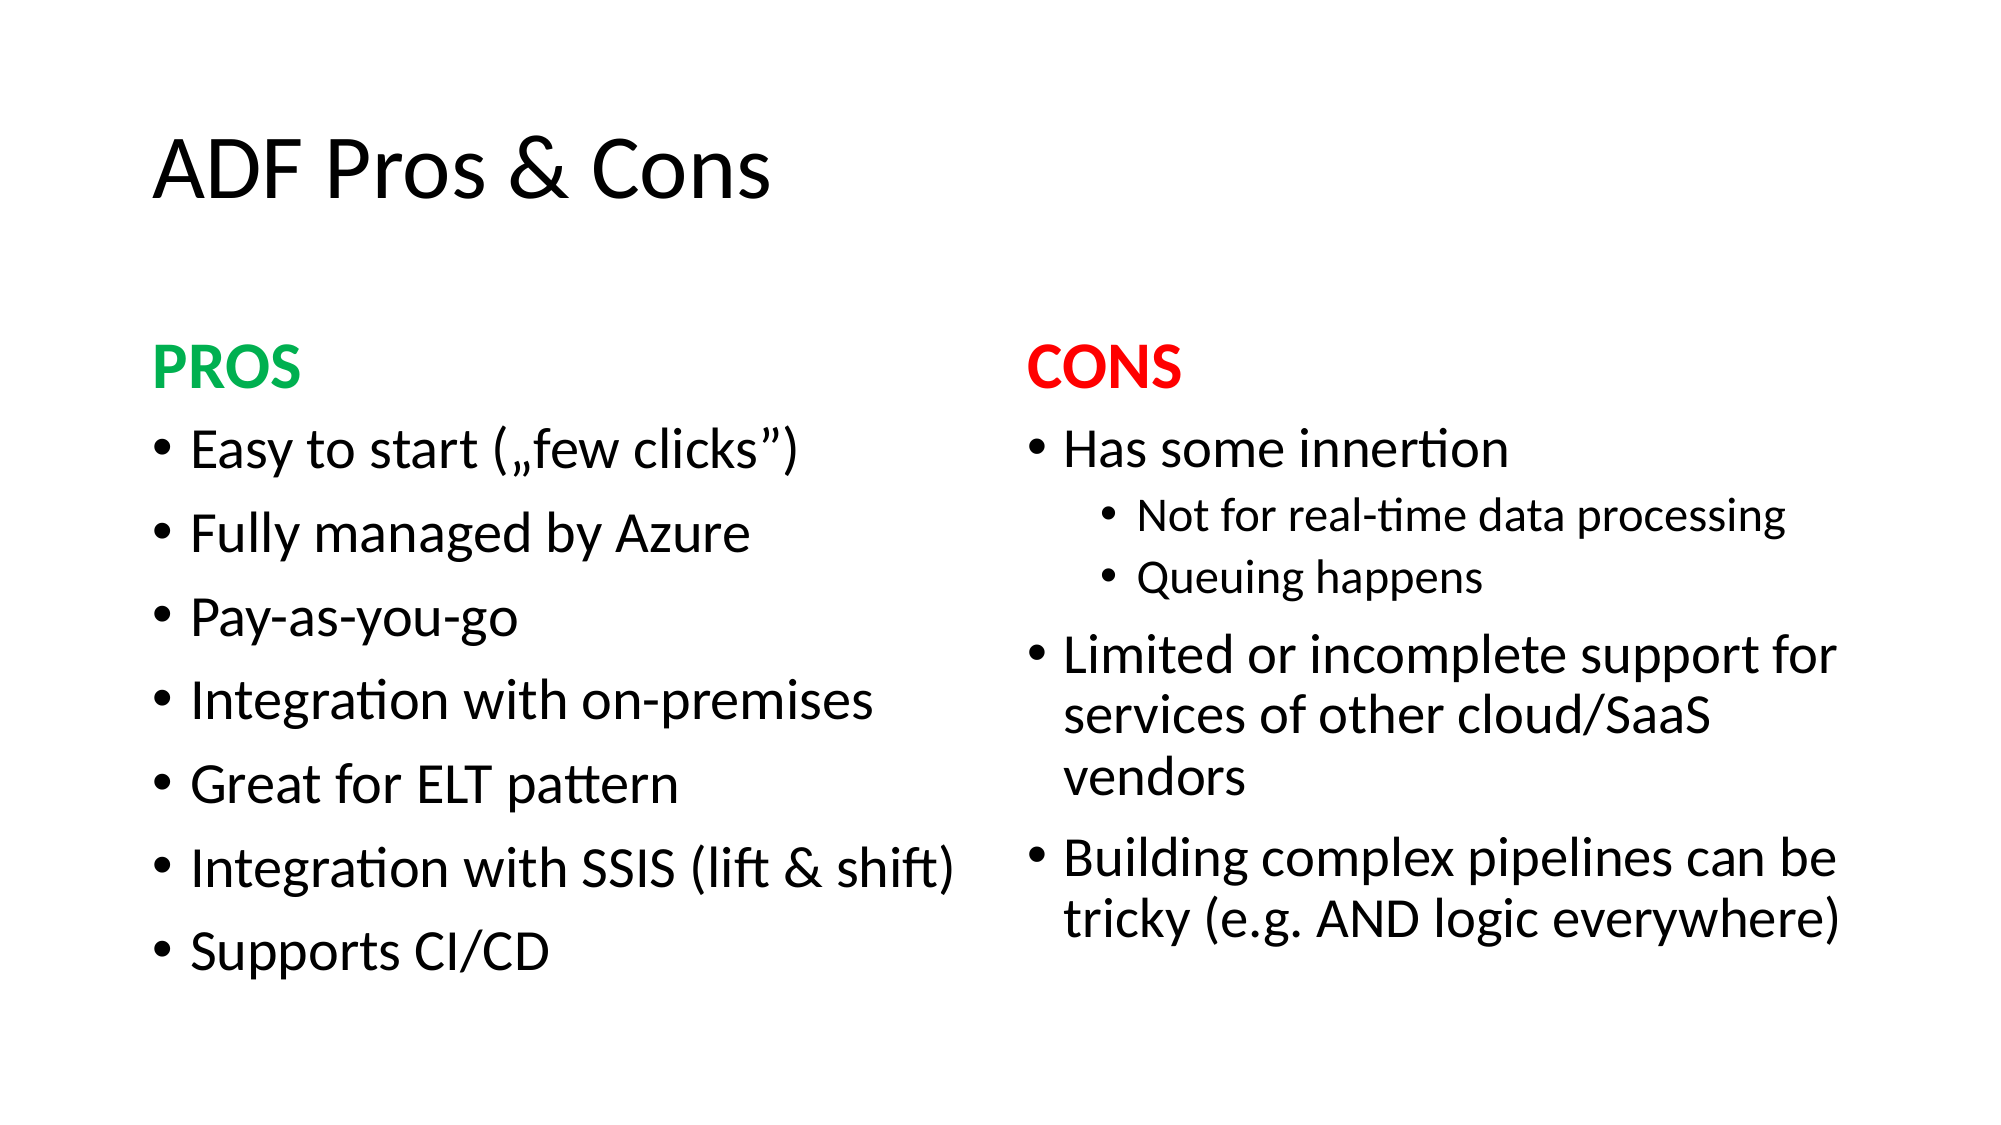

# ADF Pros & Cons
PROS
CONS
Easy to start („few clicks”)
Fully managed by Azure
Pay-as-you-go
Integration with on-premises
Great for ELT pattern
Integration with SSIS (lift & shift)
Supports CI/CD

Has some innertion
Not for real-time data processing
Queuing happens
Limited or incomplete support for services of other cloud/SaaS vendors
Building complex pipelines can be tricky (e.g. AND logic everywhere)